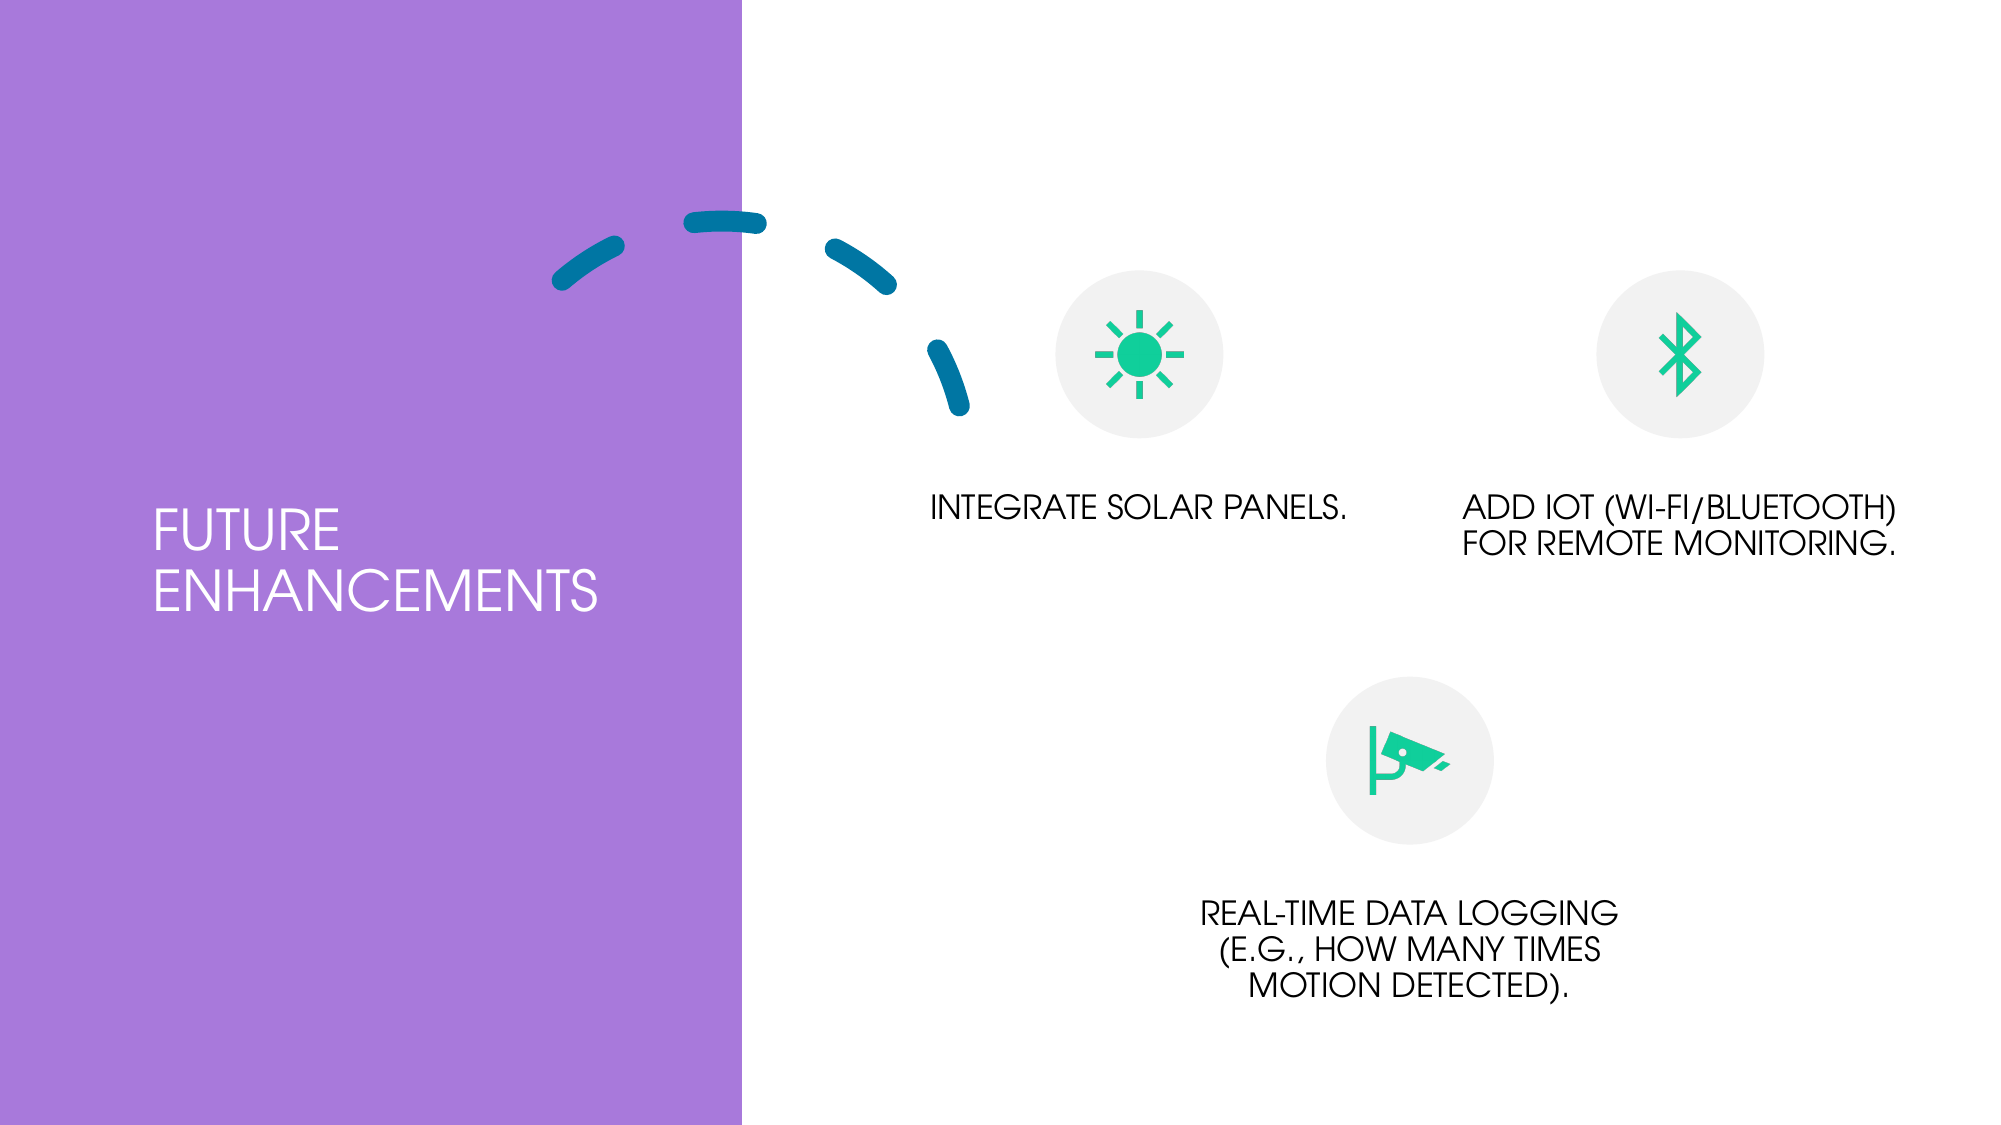

# FUTURE ENHANCEMENTS
Integrate solar panels.
Add IoT (Wi-Fi/Bluetooth) for remote monitoring.
Real-time data logging (e.g., how many times motion detected).